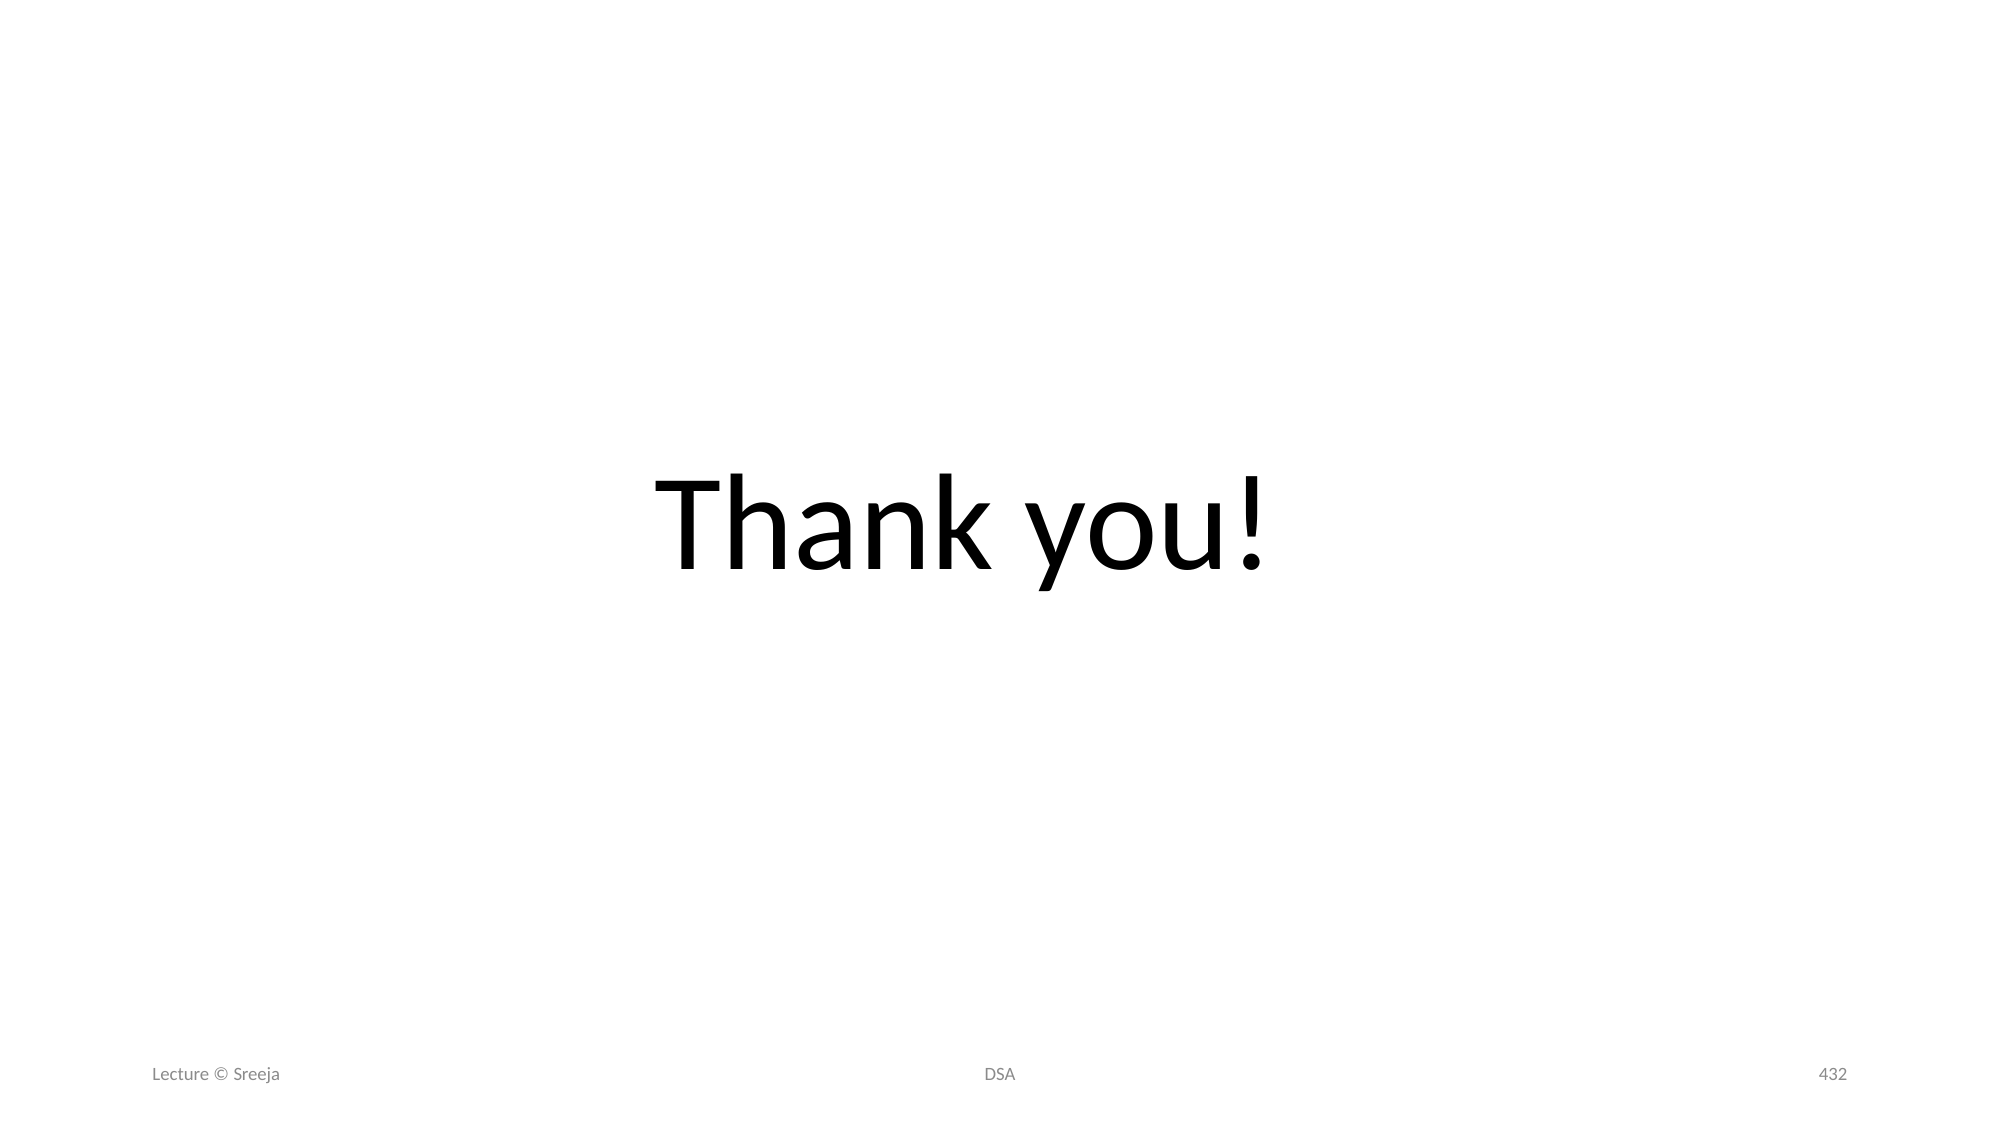

Thank you!
Lecture © Sreeja
DSA
432